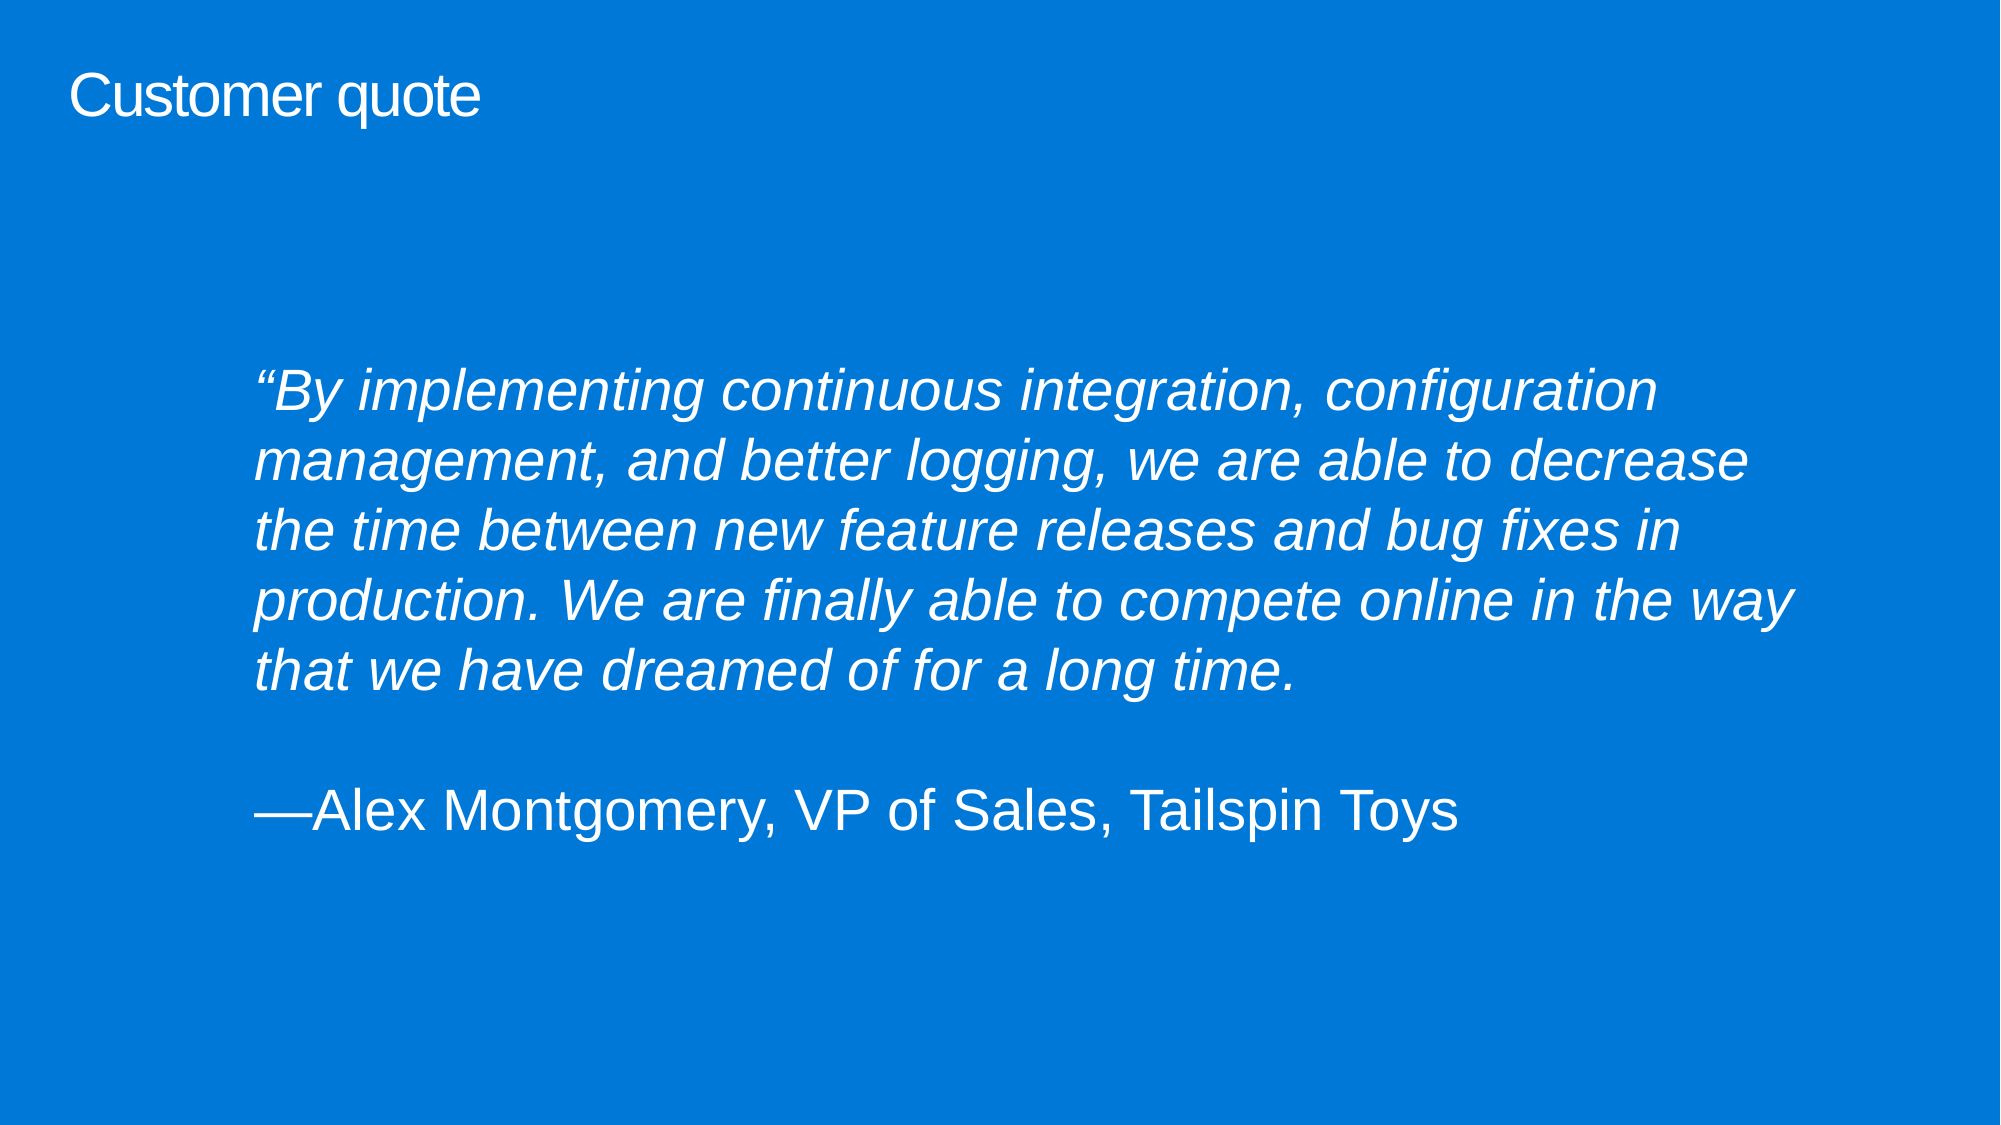

# Customer quote
“By implementing continuous integration, configuration management, and better logging, we are able to decrease the time between new feature releases and bug fixes in production. We are finally able to compete online in the way that we have dreamed of for a long time.
—Alex Montgomery, VP of Sales, Tailspin Toys